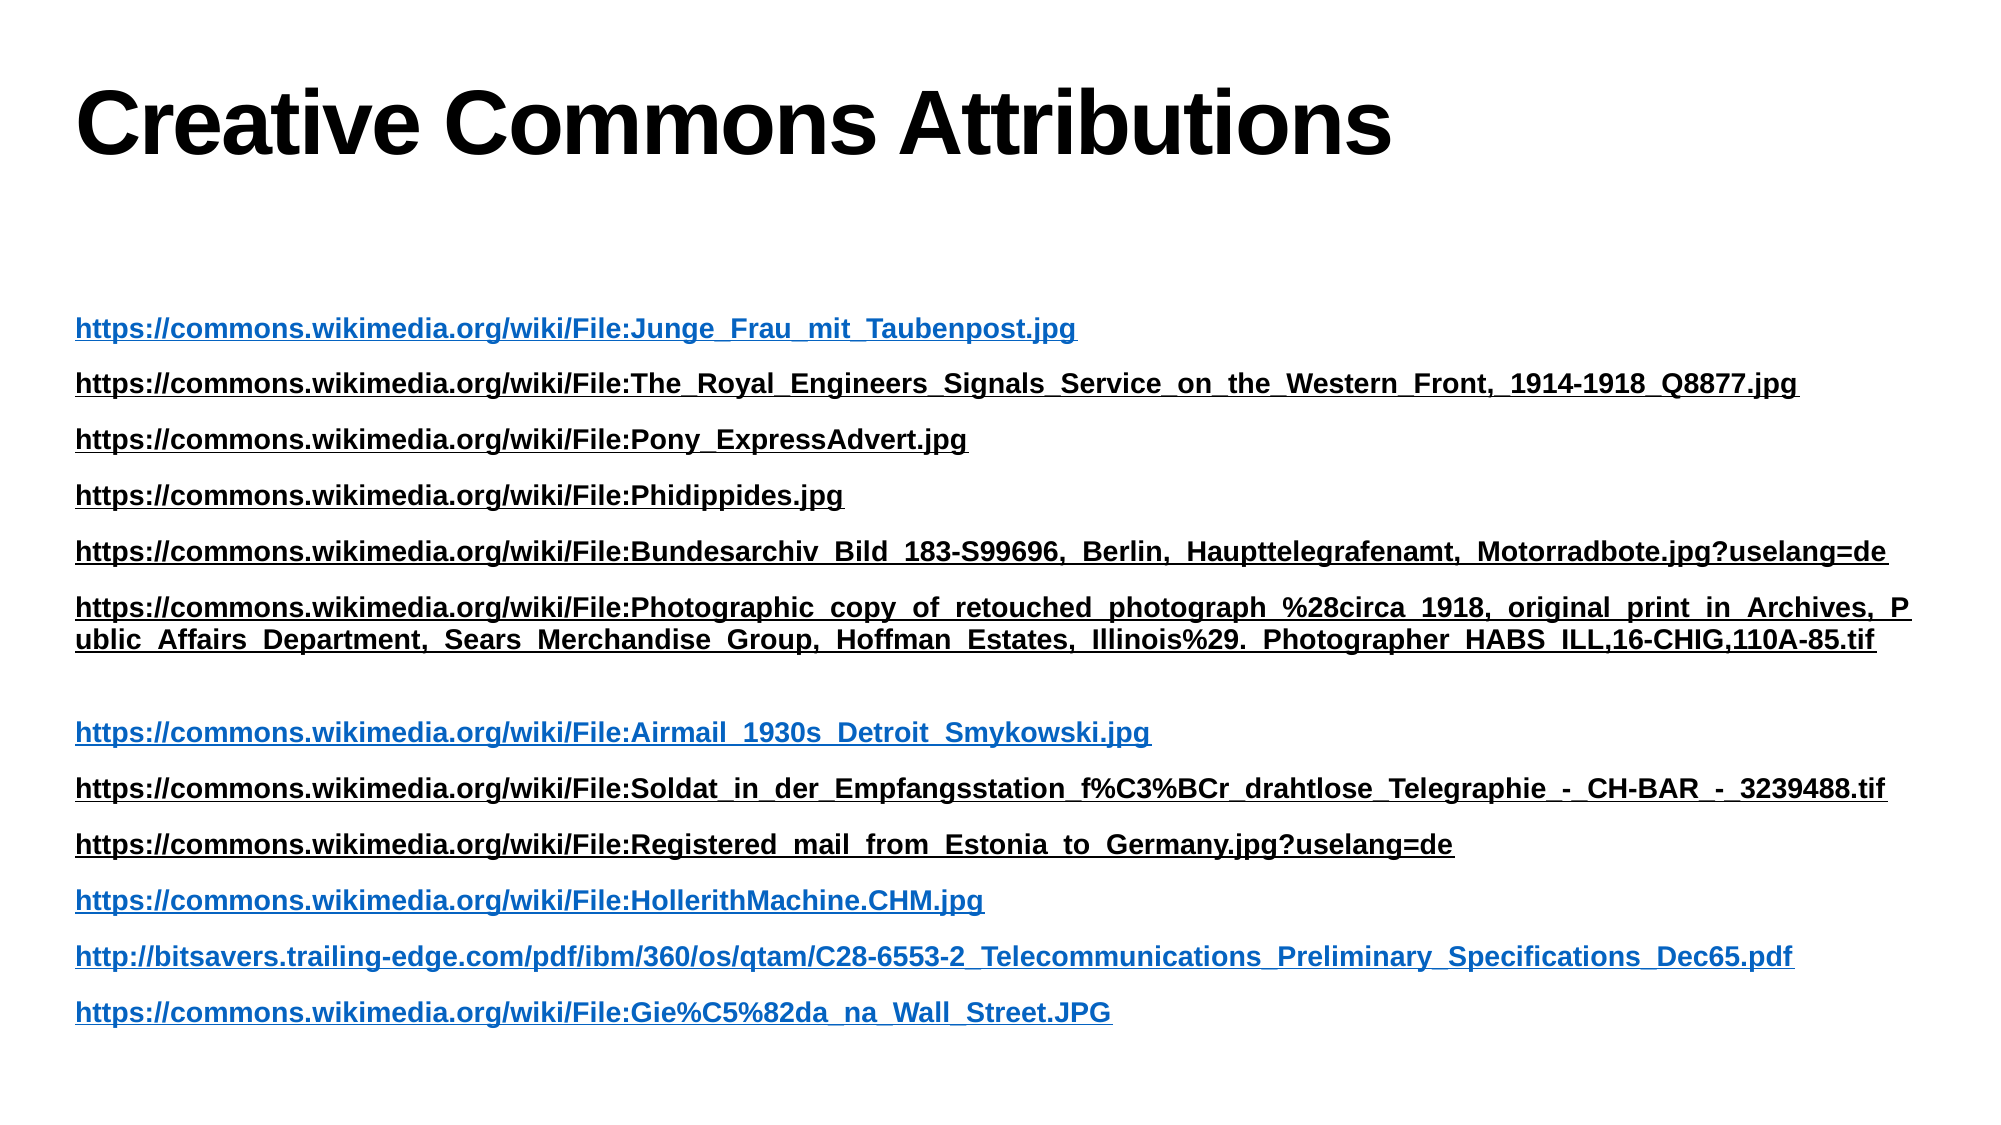

# Creative Commons Attributions
https://commons.wikimedia.org/wiki/File:Junge_Frau_mit_Taubenpost.jpg
https://commons.wikimedia.org/wiki/File:The_Royal_Engineers_Signals_Service_on_the_Western_Front,_1914-1918_Q8877.jpg
https://commons.wikimedia.org/wiki/File:Pony_ExpressAdvert.jpg
https://commons.wikimedia.org/wiki/File:Phidippides.jpg
https://commons.wikimedia.org/wiki/File:Bundesarchiv_Bild_183-S99696,_Berlin,_Haupttelegrafenamt,_Motorradbote.jpg?uselang=de
https://commons.wikimedia.org/wiki/File:Photographic_copy_of_retouched_photograph_%28circa_1918,_original_print_in_Archives,_Public_Affairs_Department,_Sears_Merchandise_Group,_Hoffman_Estates,_Illinois%29._Photographer_HABS_ILL,16-CHIG,110A-85.tif
https://commons.wikimedia.org/wiki/File:Airmail_1930s_Detroit_Smykowski.jpg
https://commons.wikimedia.org/wiki/File:Soldat_in_der_Empfangsstation_f%C3%BCr_drahtlose_Telegraphie_-_CH-BAR_-_3239488.tif
https://commons.wikimedia.org/wiki/File:Registered_mail_from_Estonia_to_Germany.jpg?uselang=de
https://commons.wikimedia.org/wiki/File:HollerithMachine.CHM.jpg
http://bitsavers.trailing-edge.com/pdf/ibm/360/os/qtam/C28-6553-2_Telecommunications_Preliminary_Specifications_Dec65.pdf
https://commons.wikimedia.org/wiki/File:Gie%C5%82da_na_Wall_Street.JPG